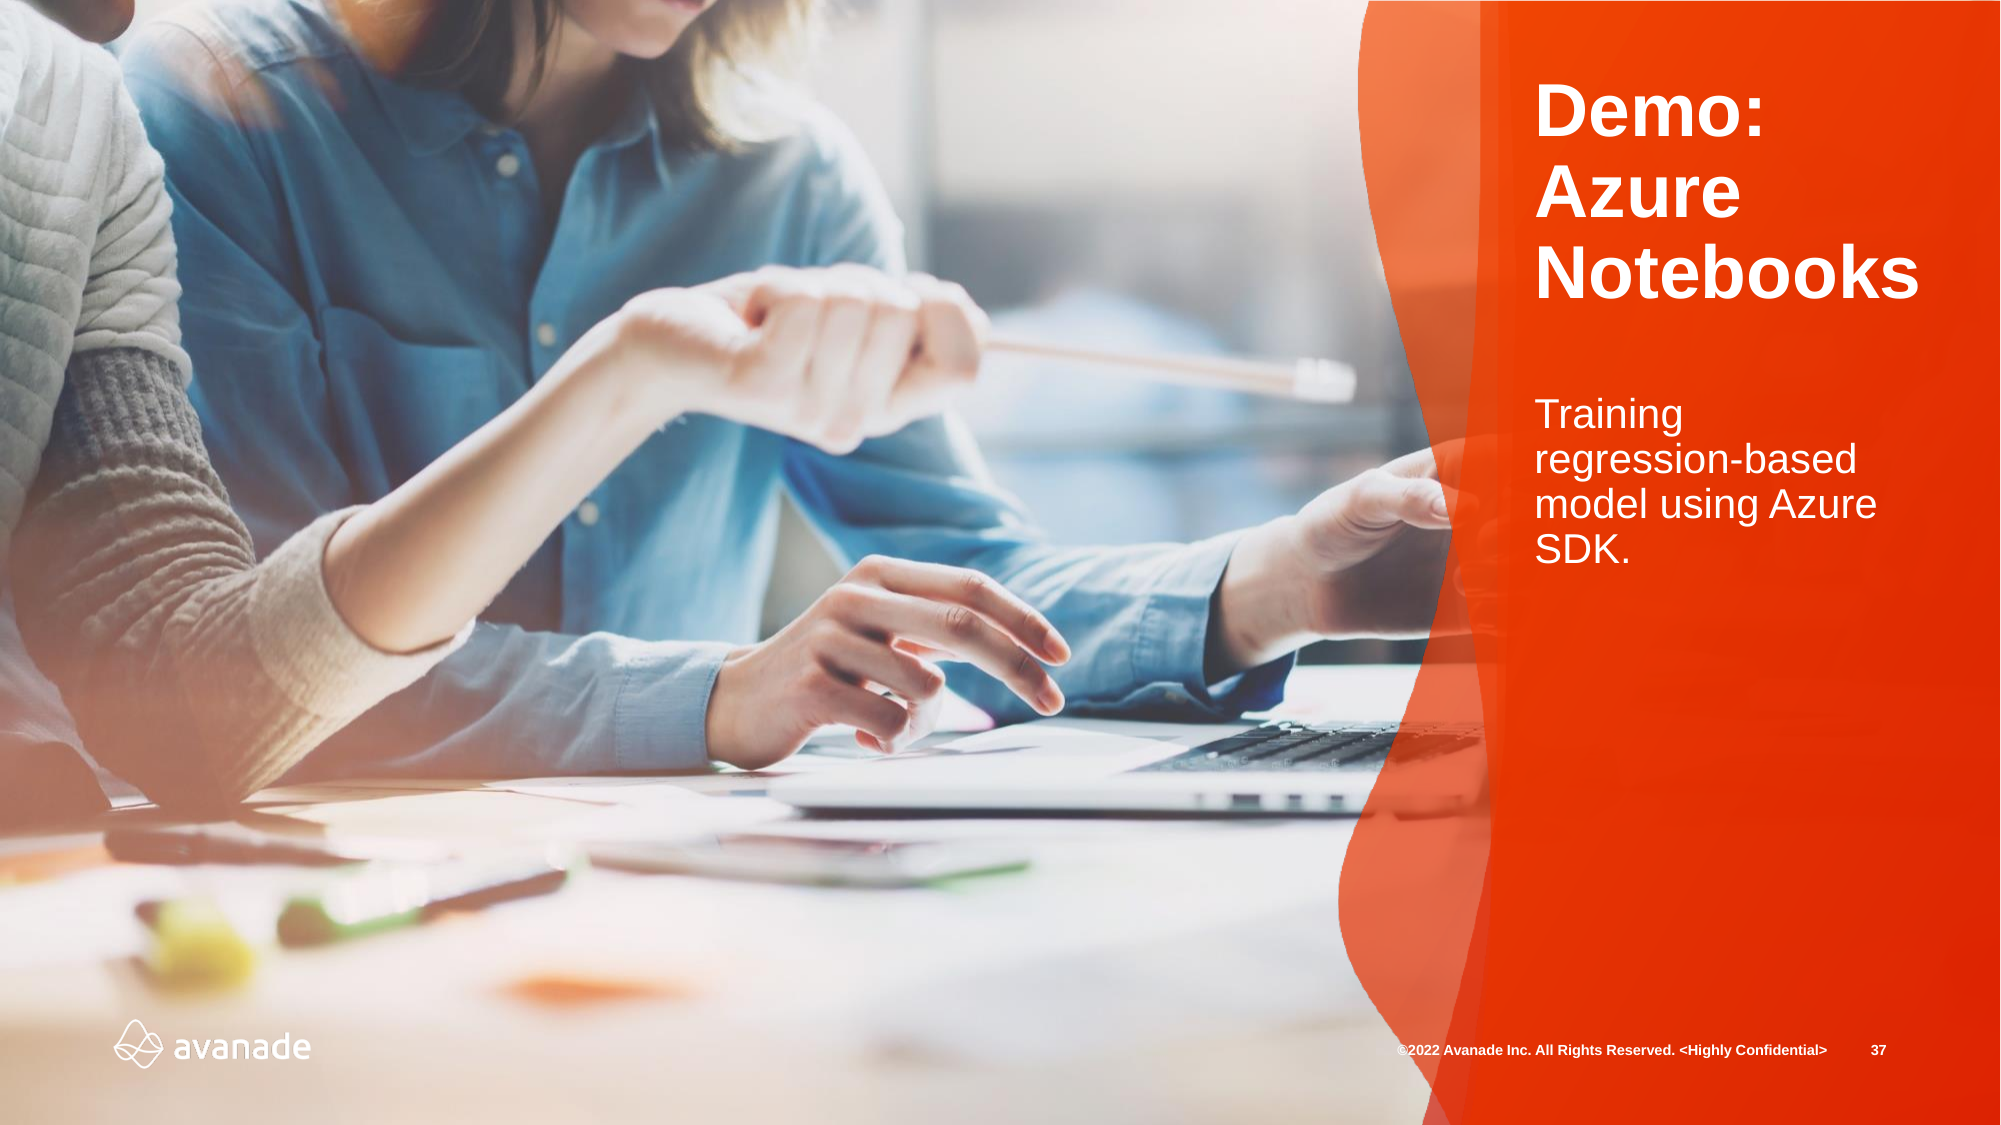

# Demo: Azure Notebooks
Training regression-based model using Azure SDK.